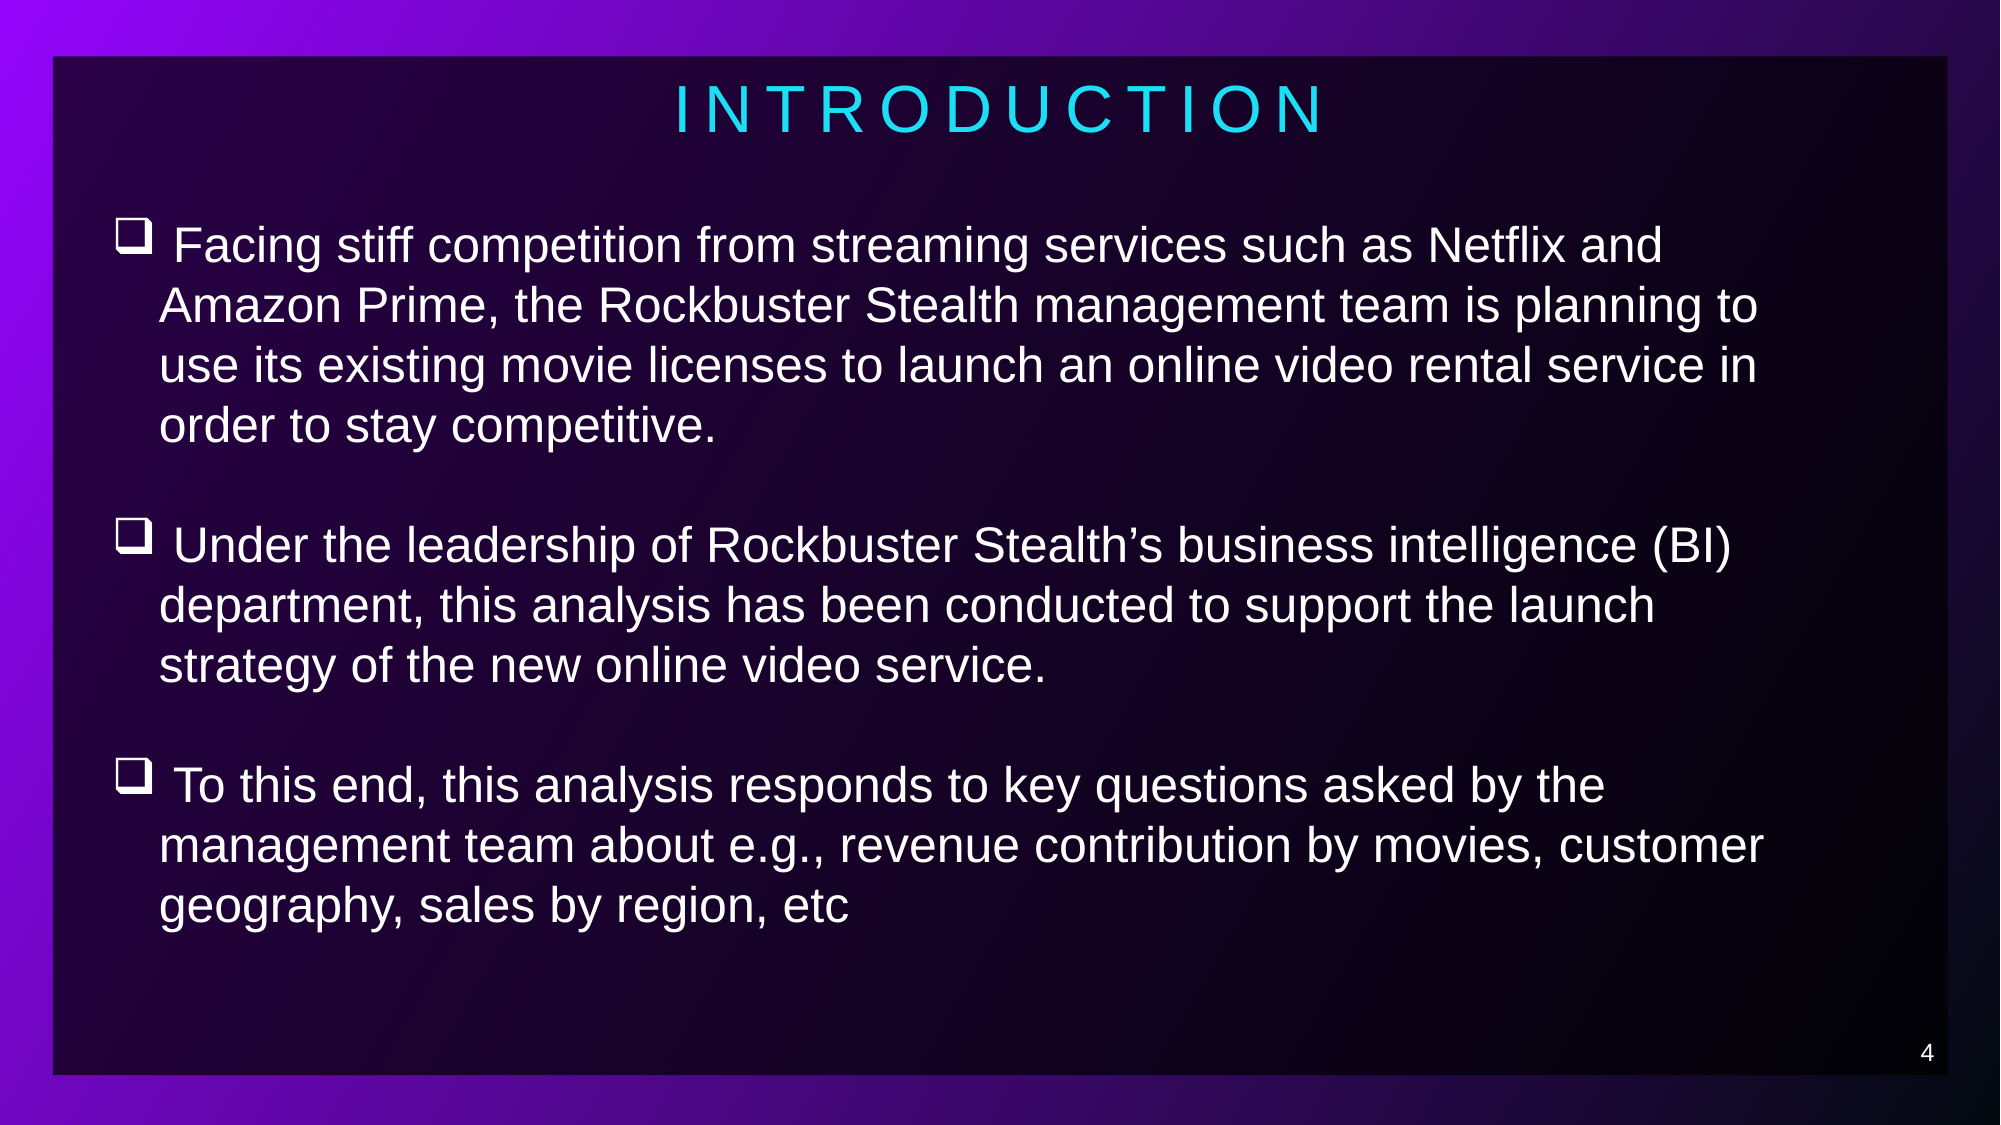

Introduction
 Facing stiff competition from streaming services such as Netflix and Amazon Prime, the Rockbuster Stealth management team is planning to use its existing movie licenses to launch an online video rental service in order to stay competitive.

 Under the leadership of Rockbuster Stealth’s business intelligence (BI) department, this analysis has been conducted to support the launch strategy of the new online video service.

 To this end, this analysis responds to key questions asked by the management team about e.g., revenue contribution by movies, customer geography, sales by region, etc
4